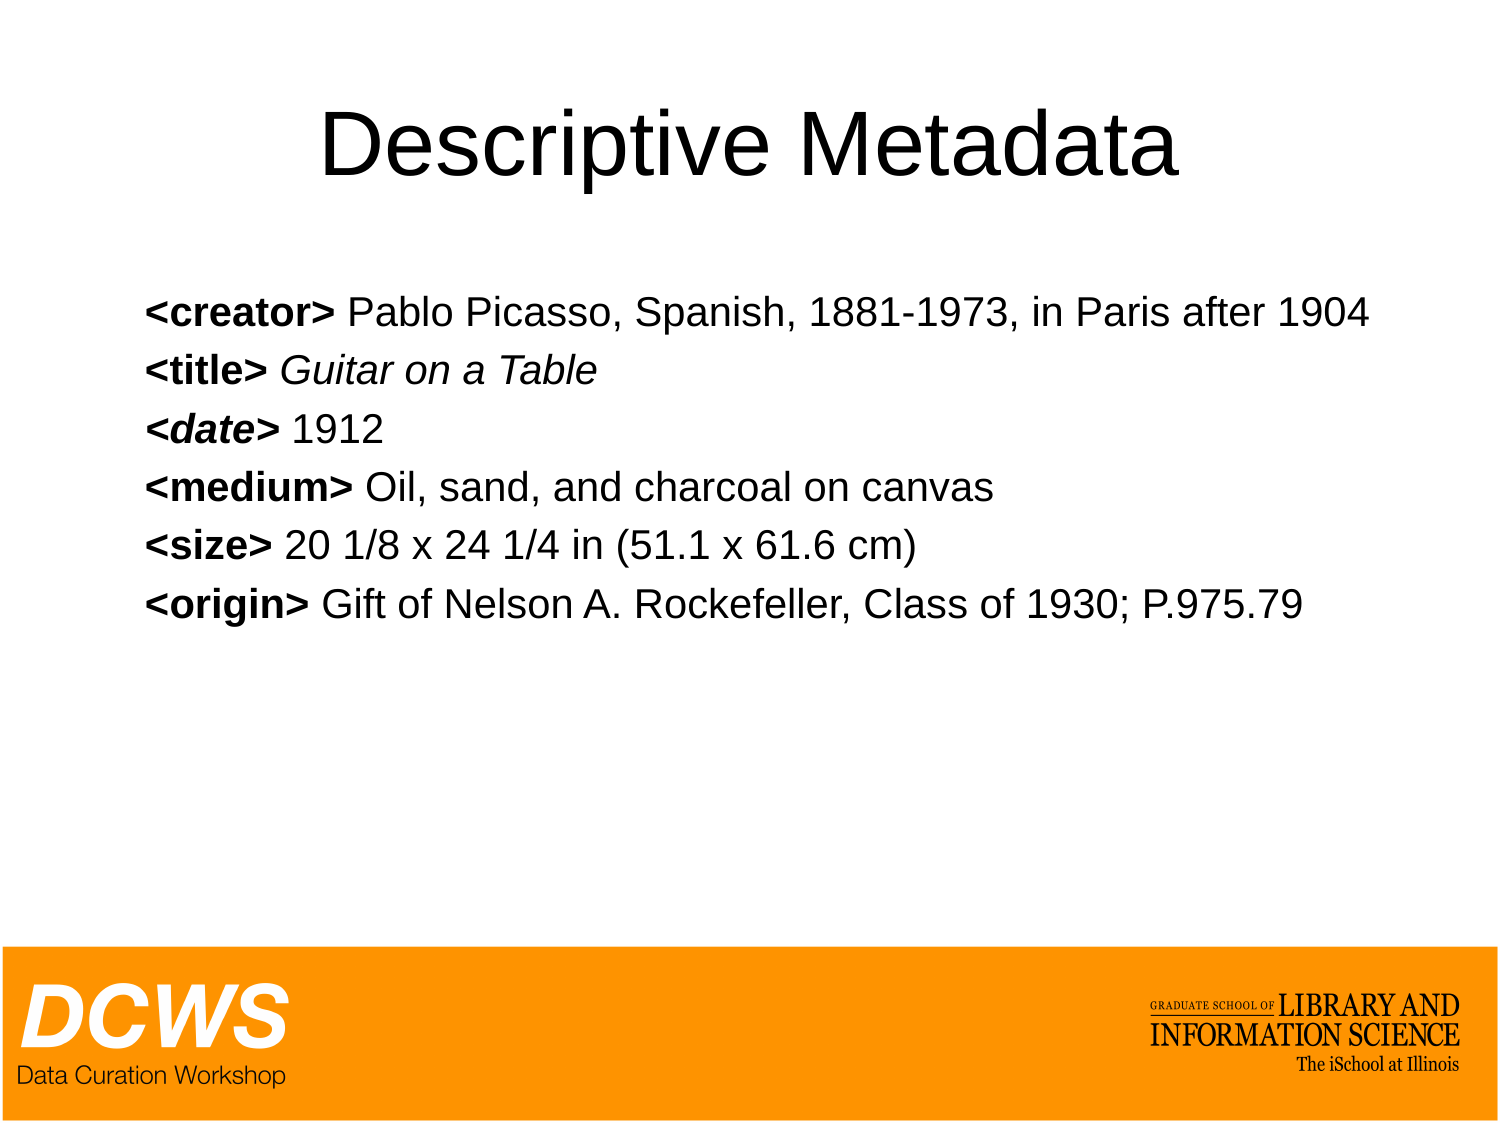

# Descriptive Metadata
<creator> Pablo Picasso, Spanish, 1881-1973, in Paris after 1904
<title> Guitar on a Table
<date> 1912
<medium> Oil, sand, and charcoal on canvas
<size> 20 1/8 x 24 1/4 in (51.1 x 61.6 cm)
<origin> Gift of Nelson A. Rockefeller, Class of 1930; P.975.79